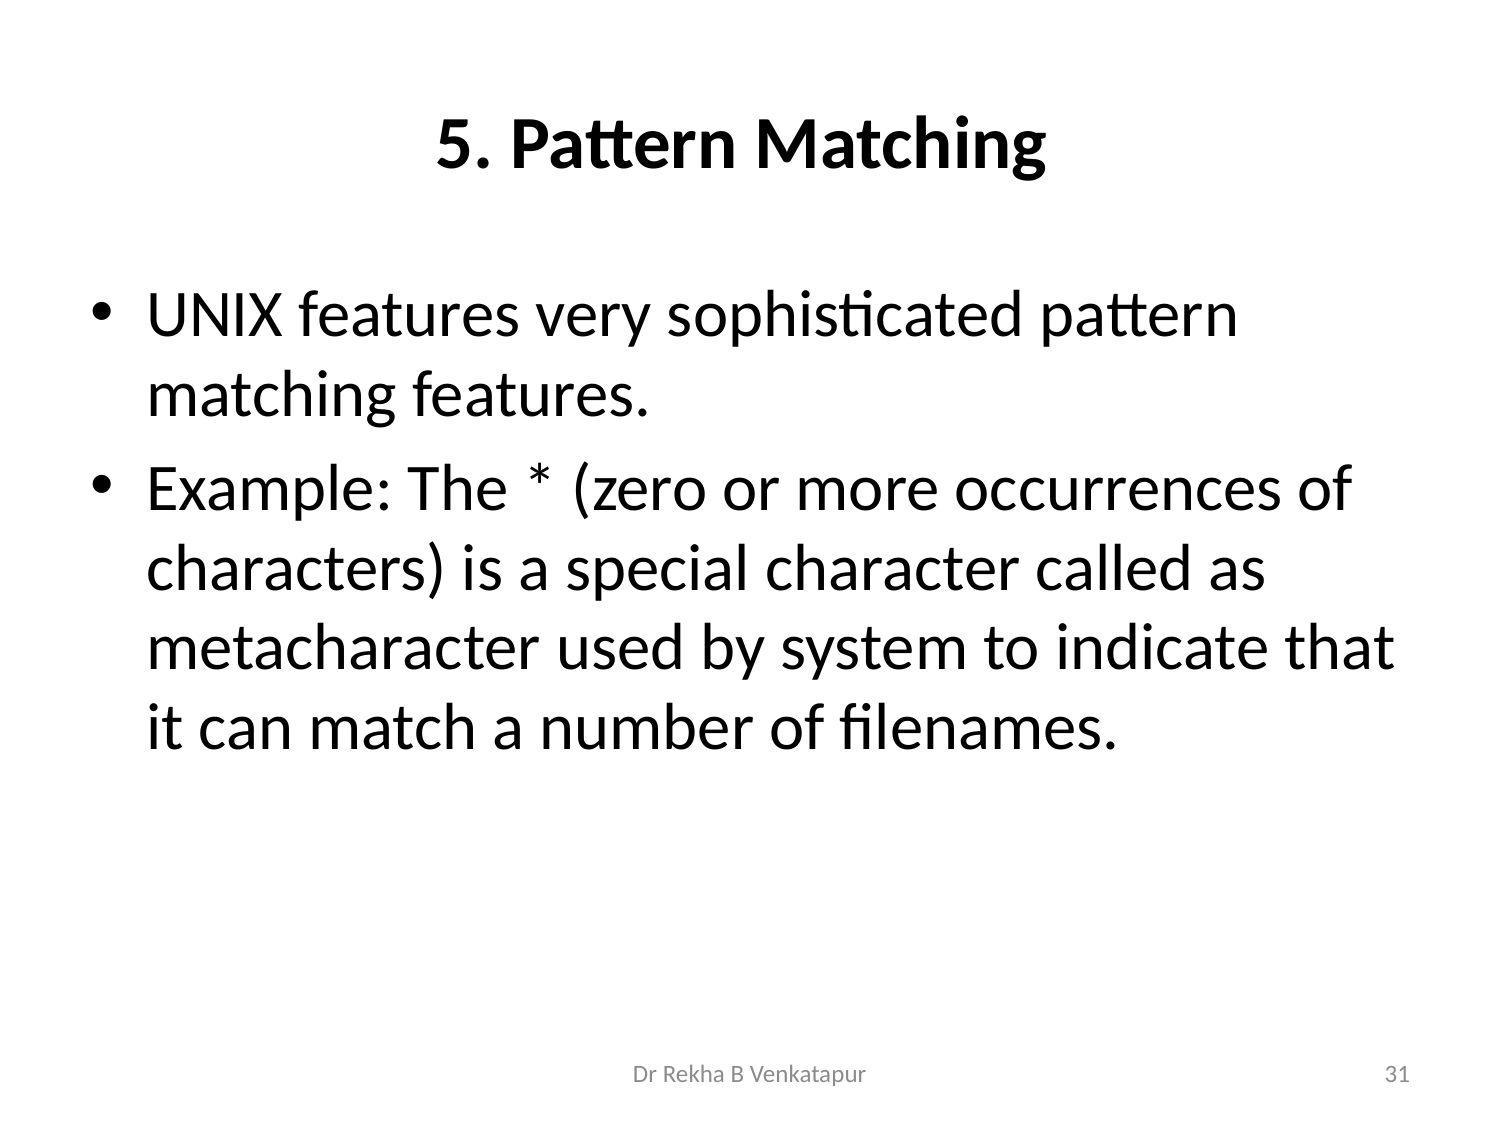

# 5. Pattern Matching
UNIX features very sophisticated pattern matching features.
Example: The * (zero or more occurrences of characters) is a special character called as metacharacter used by system to indicate that it can match a number of filenames.

Dr Rekha B Venkatapur
31